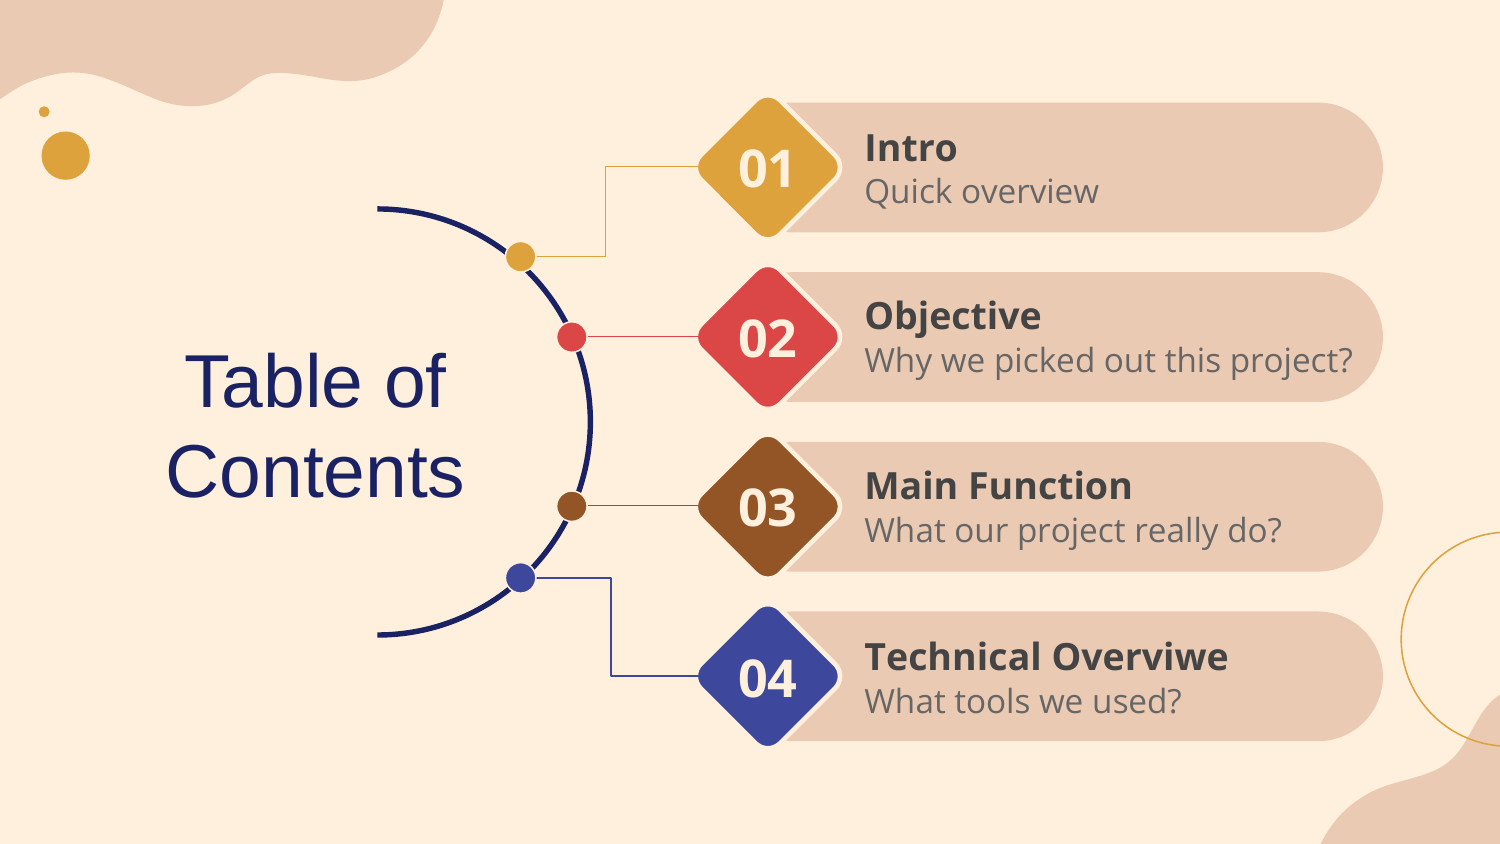

# 01

Intro
Quick overview

02

Objective
Why we picked out this project?
Table of Contents

03

Main Function
What our project really do?

04
Technical Overviwe
What tools we used?